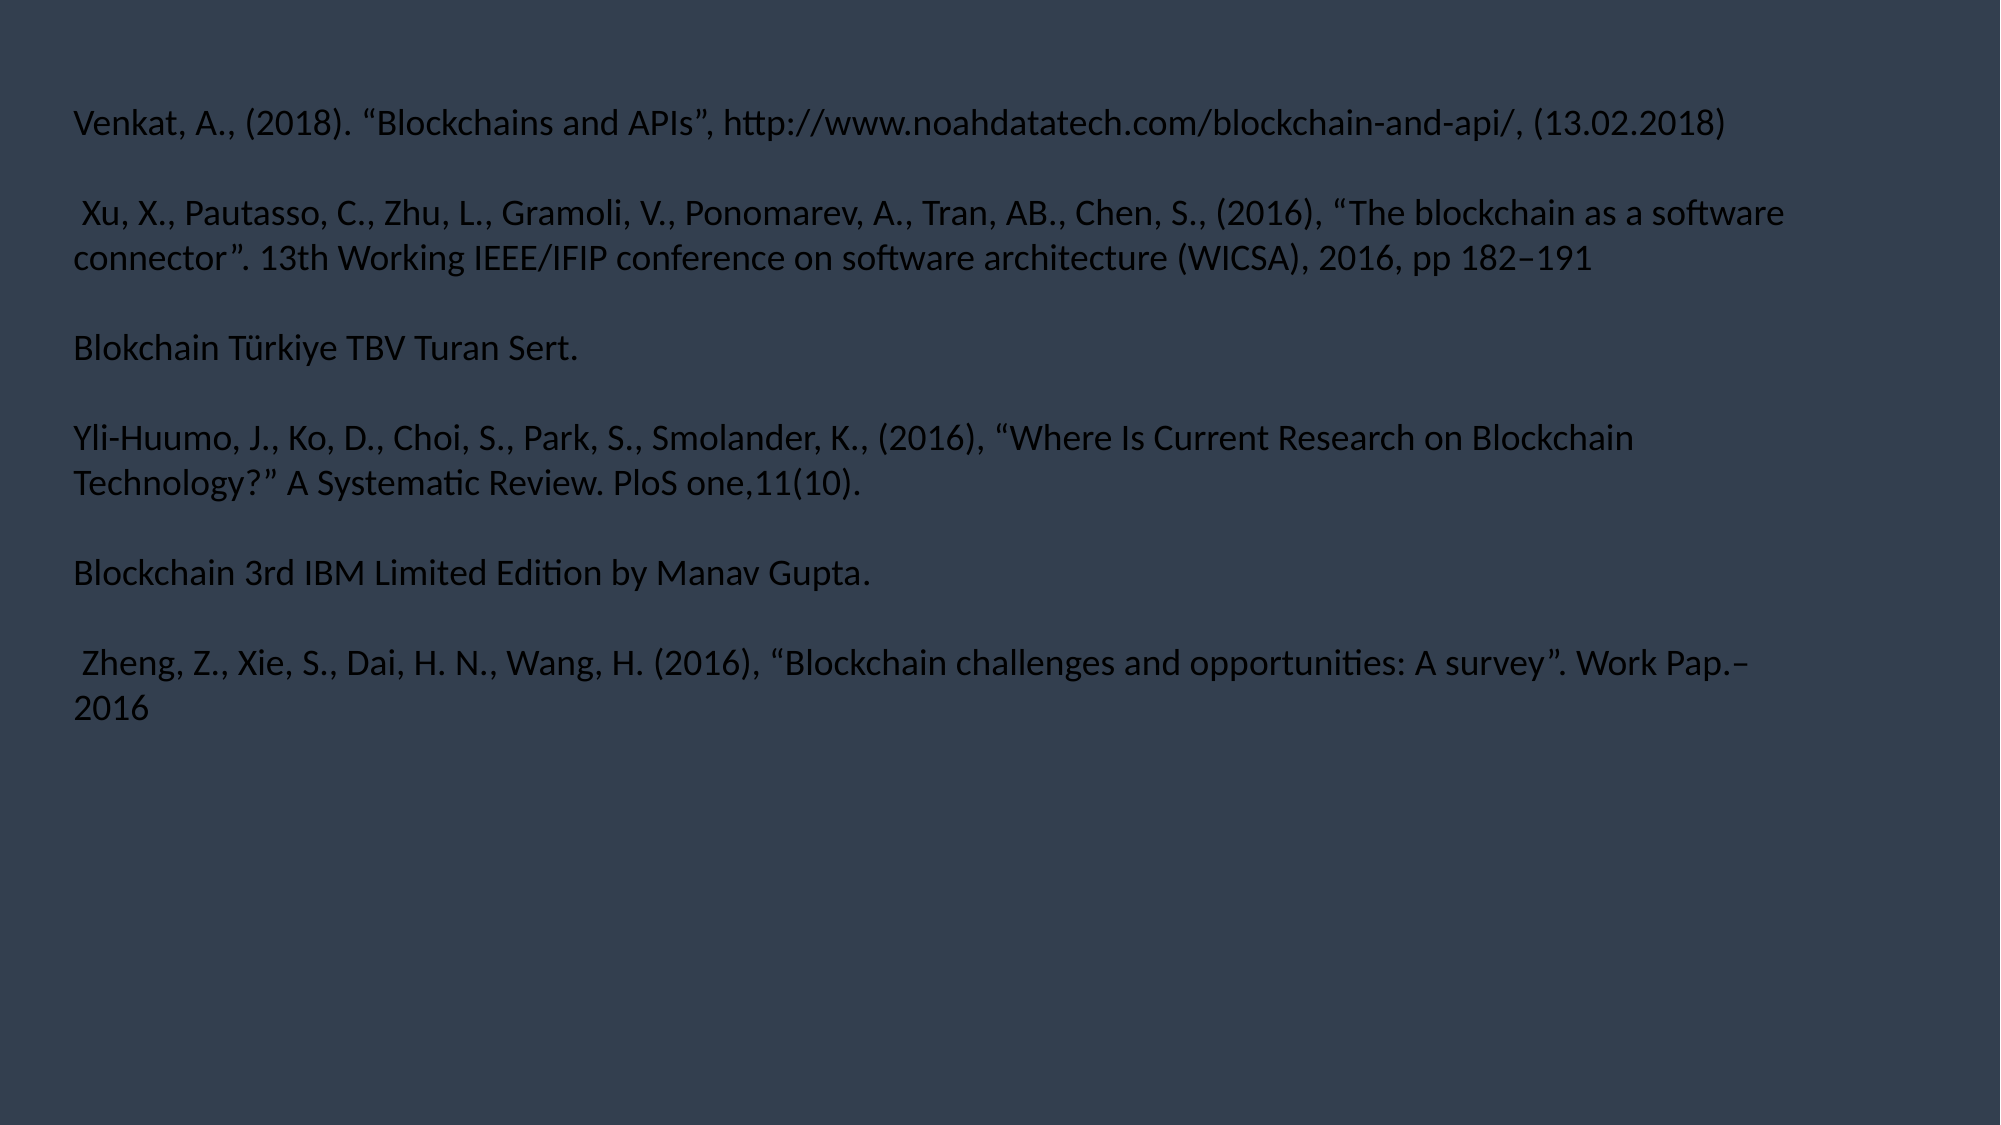

Venkat, A., (2018). “Blockchains and APIs”, http://www.noahdatatech.com/blockchain-and-api/, (13.02.2018)

 Xu, X., Pautasso, C., Zhu, L., Gramoli, V., Ponomarev, A., Tran, AB., Chen, S., (2016), “The blockchain as a software connector”. 13th Working IEEE/IFIP conference on software architecture (WICSA), 2016, pp 182–191

Blokchain Türkiye TBV Turan Sert.

Yli-Huumo, J., Ko, D., Choi, S., Park, S., Smolander, K., (2016), “Where Is Current Research on Blockchain Technology?” A Systematic Review. PloS one,11(10).

Blockchain 3rd IBM Limited Edition by Manav Gupta.

 Zheng, Z., Xie, S., Dai, H. N., Wang, H. (2016), “Blockchain challenges and opportunities: A survey”. Work Pap.–2016